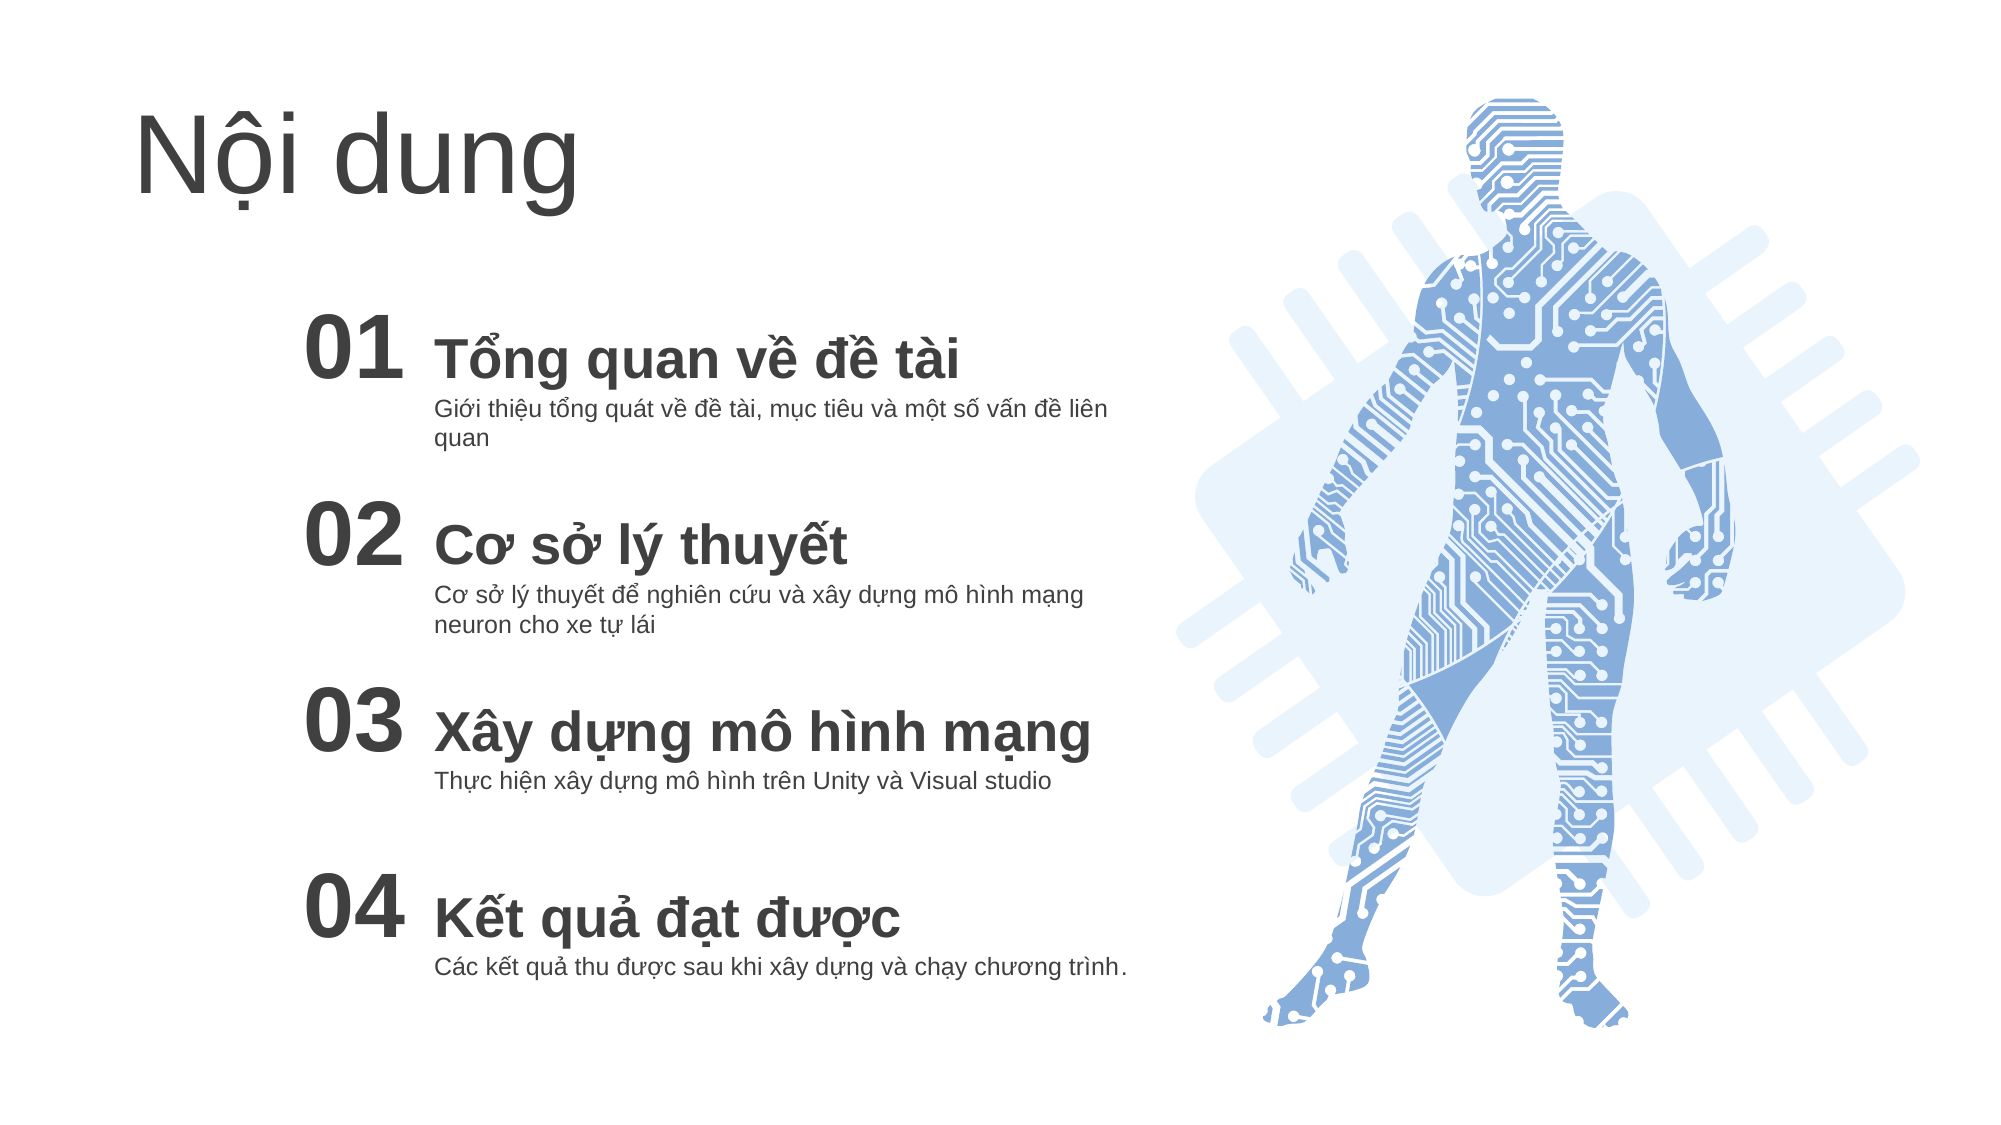

Nội dung

01
Tổng quan về đề tài
Giới thiệu tổng quát về đề tài, mục tiêu và một số vấn đề liên quan
02
Cơ sở lý thuyết
Cơ sở lý thuyết để nghiên cứu và xây dựng mô hình mạng neuron cho xe tự lái
03
Xây dựng mô hình mạng
Thực hiện xây dựng mô hình trên Unity và Visual studio
04
Kết quả đạt được
Các kết quả thu được sau khi xây dựng và chạy chương trình.